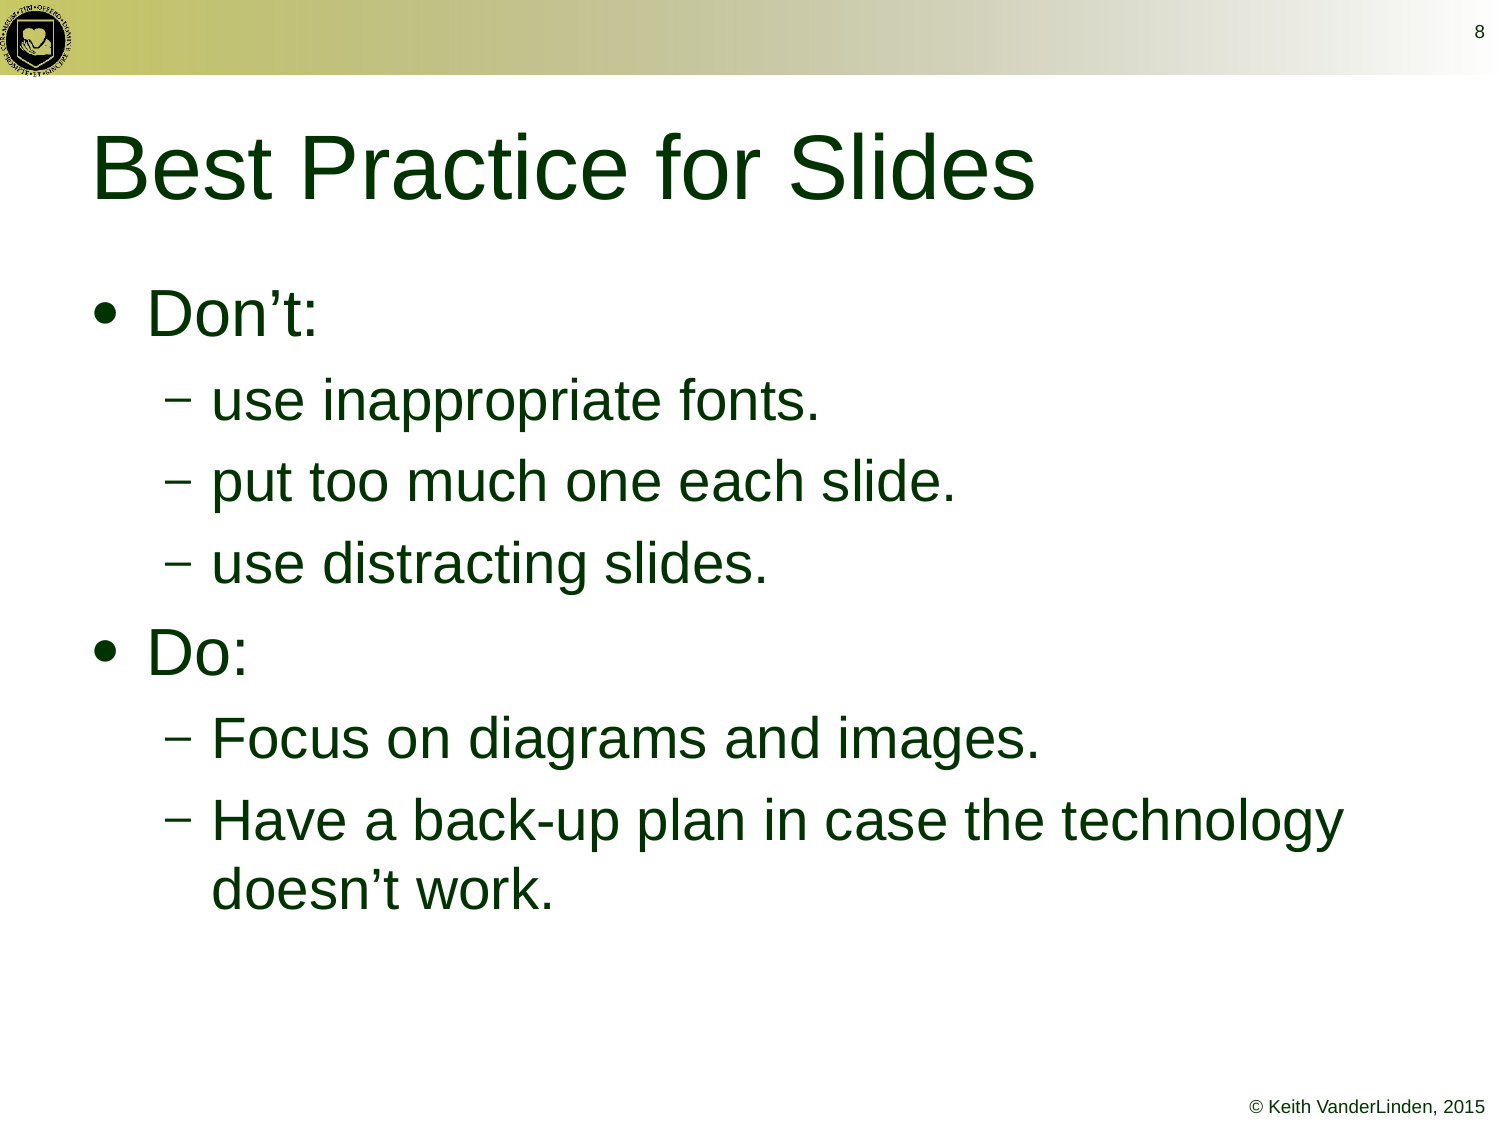

8
# Best Practice for Slides
Don’t:
use inappropriate fonts.
put too much one each slide.
use distracting slides.
Do:
Focus on diagrams and images.
Have a back-up plan in case the technology doesn’t work.